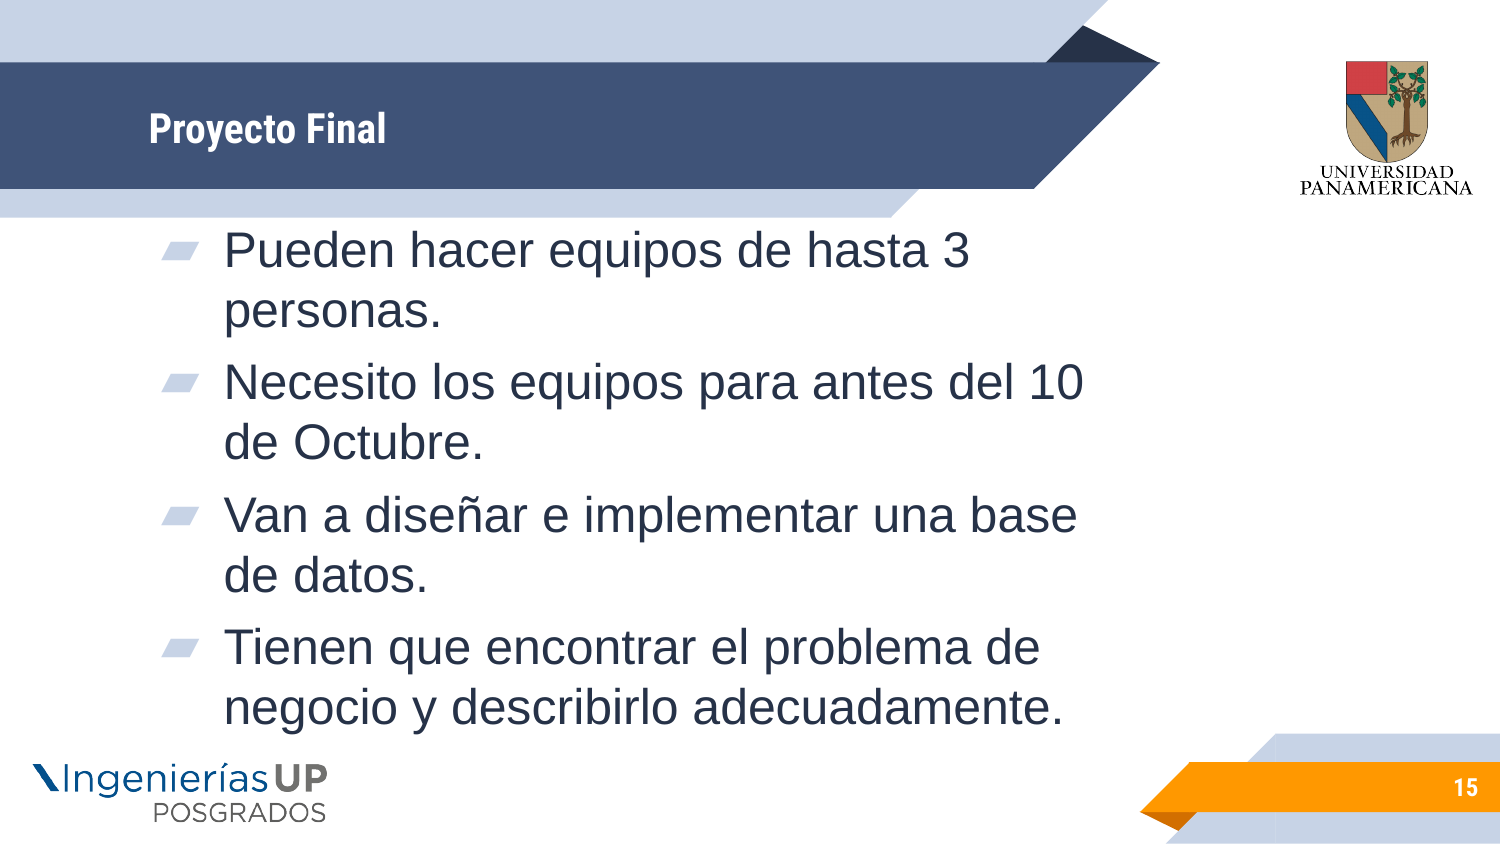

# Proyecto Final
Pueden hacer equipos de hasta 3 personas.
Necesito los equipos para antes del 10 de Octubre.
Van a diseñar e implementar una base de datos.
Tienen que encontrar el problema de negocio y describirlo adecuadamente.
15